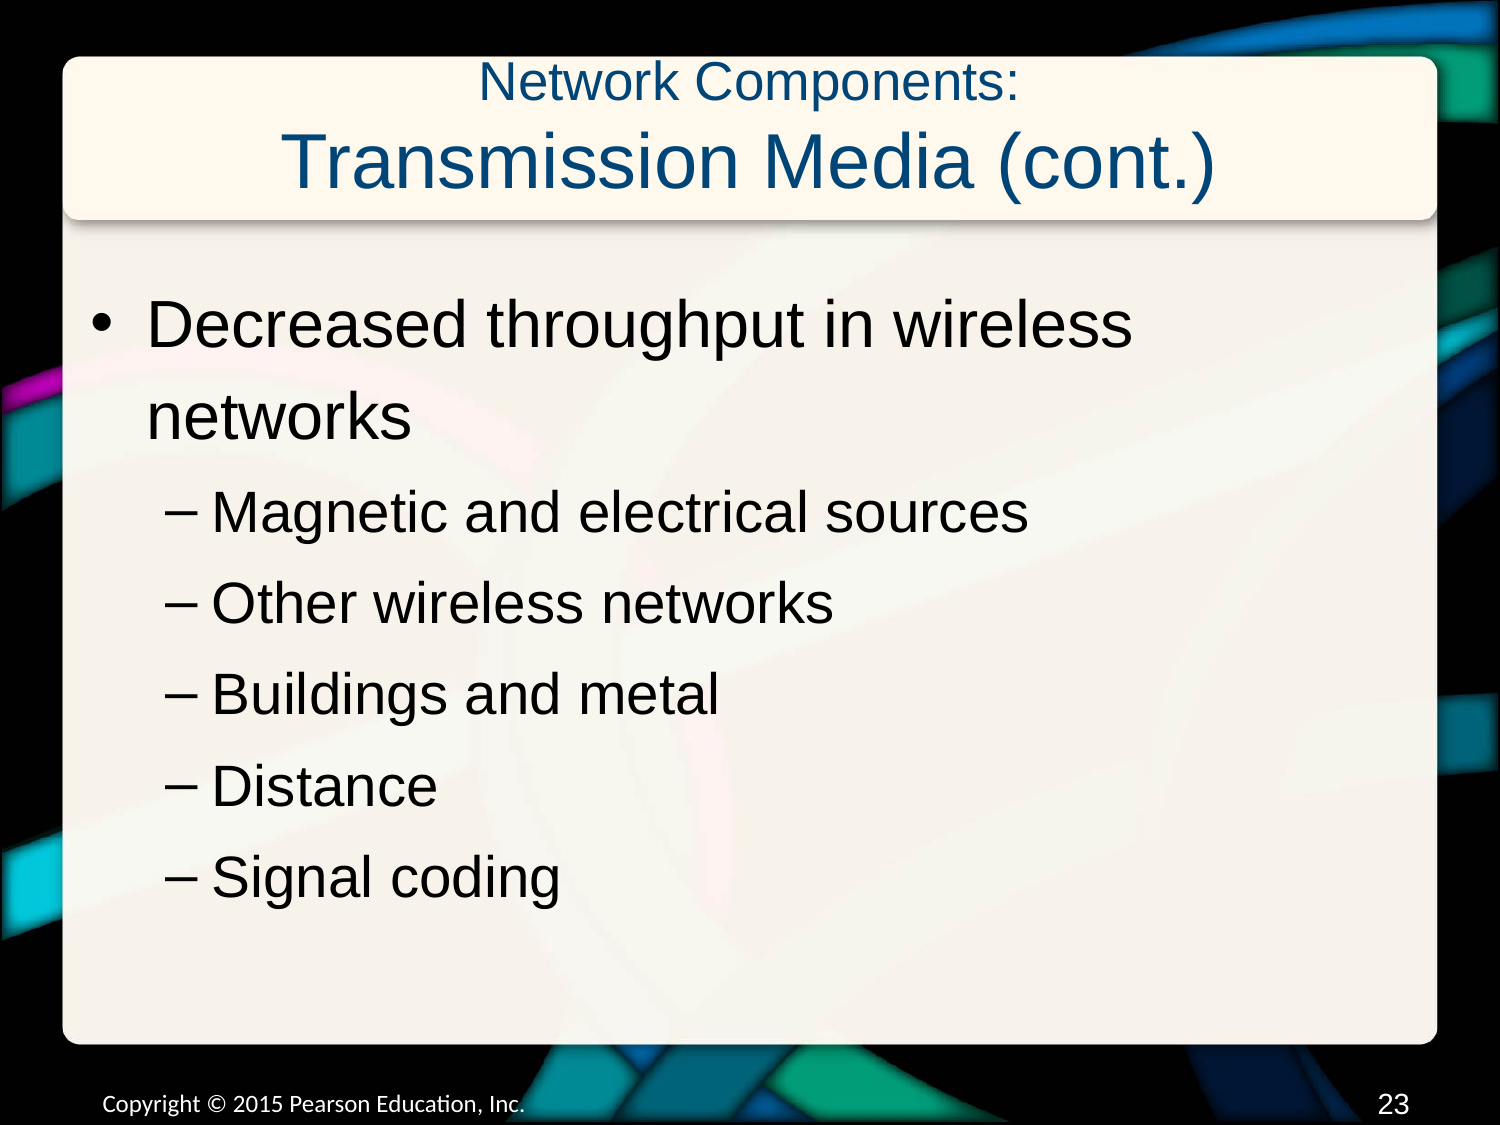

# Network Components: Transmission Media (cont.)
Decreased throughput in wireless networks
Magnetic and electrical sources
Other wireless networks
Buildings and metal
Distance
Signal coding
Copyright © 2015 Pearson Education, Inc.
23